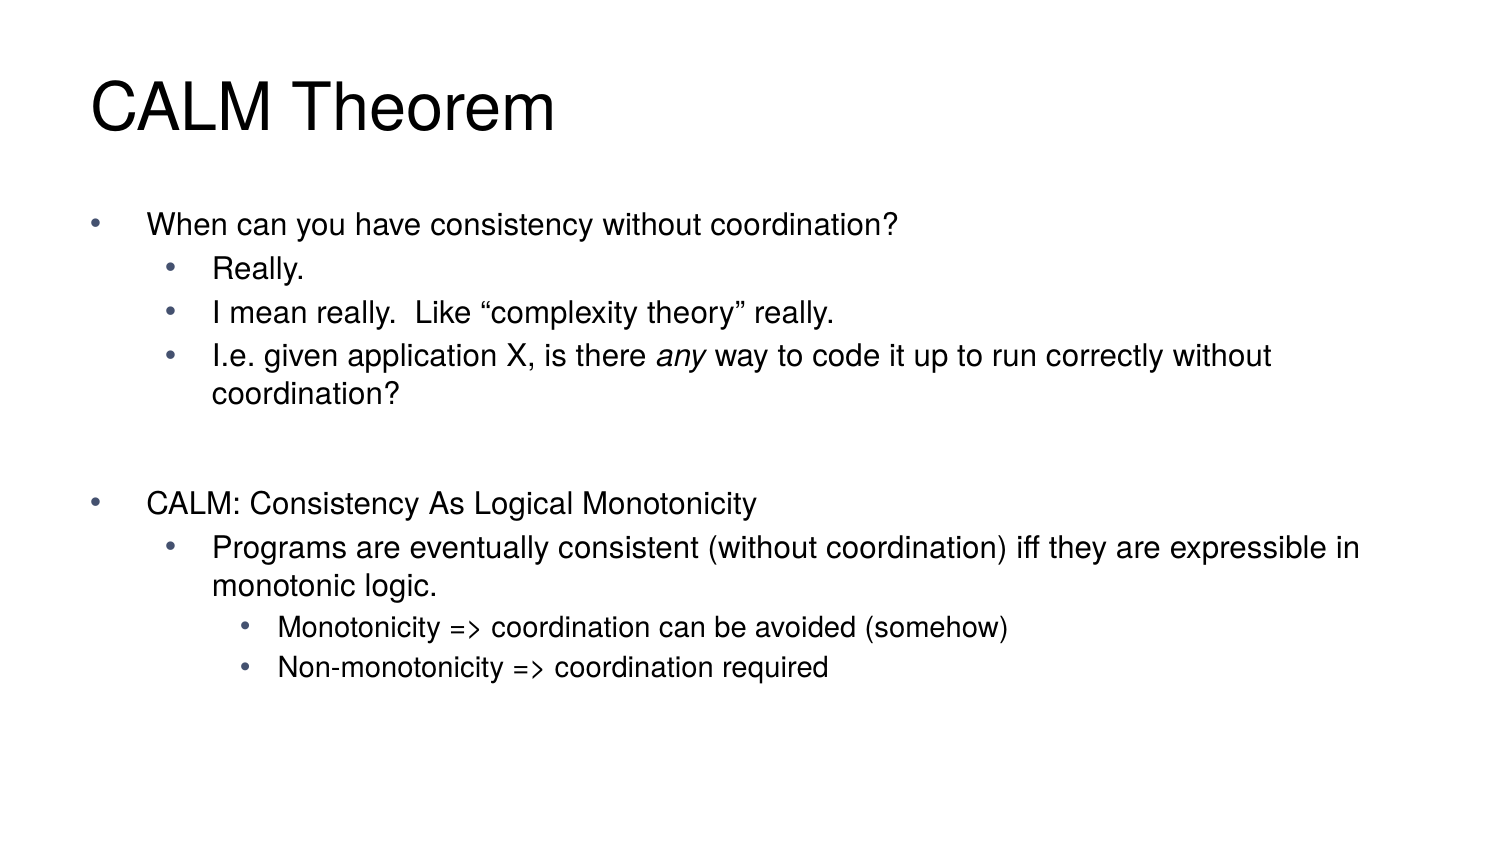

# CALM Theorem
When can you have consistency without coordination?
Really.
I mean really.  Like “complexity theory” really.
I.e. given application X, is there any way to code it up to run correctly without coordination?

CALM: Consistency As Logical Monotonicity
Programs are eventually consistent (without coordination) iff they are expressible in monotonic logic.
Monotonicity => coordination can be avoided (somehow)
Non-monotonicity => coordination required